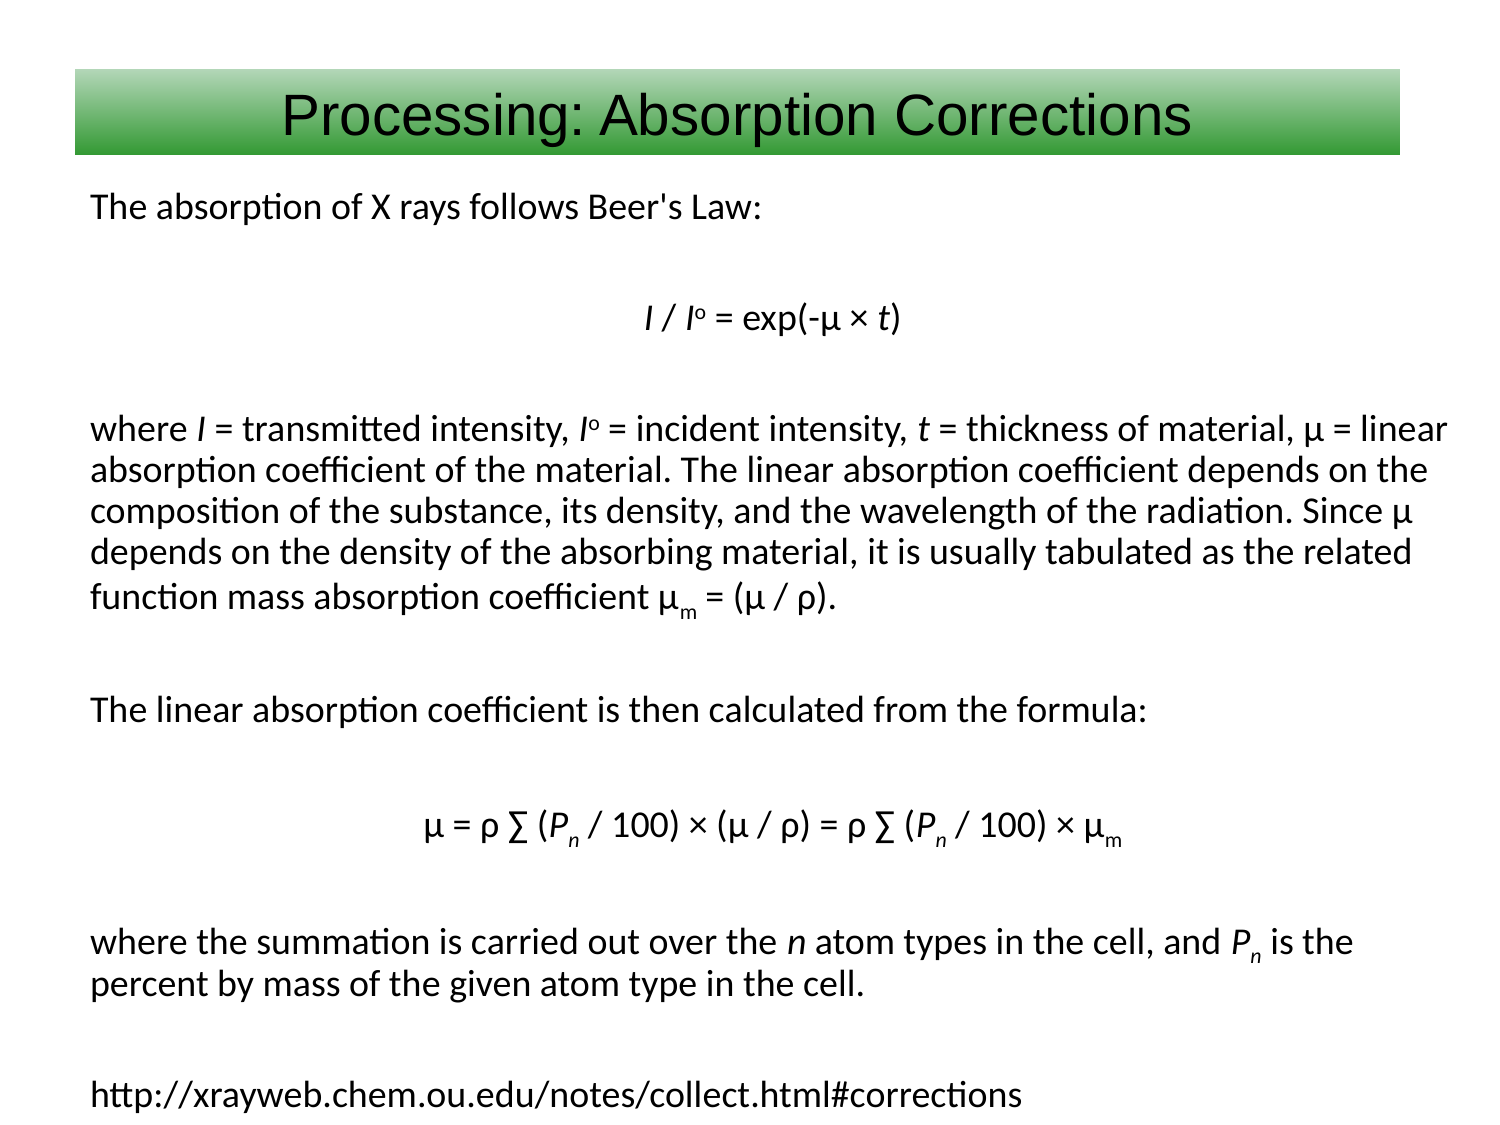

Processing: Absorption Corrections
The absorption of X rays follows Beer's Law:

I / Io = exp(-μ × t)

where I = transmitted intensity, Io = incident intensity, t = thickness of material, μ = linear absorption coefficient of the material. The linear absorption coefficient depends on the composition of the substance, its density, and the wavelength of the radiation. Since μ depends on the density of the absorbing material, it is usually tabulated as the related function mass absorption coefficient μm = (μ / ρ).

The linear absorption coefficient is then calculated from the formula:

μ = ρ ∑ (Pn / 100) × (μ / ρ) = ρ ∑ (Pn / 100) × μm

where the summation is carried out over the n atom types in the cell, and Pn is the percent by mass of the given atom type in the cell.

http://xrayweb.chem.ou.edu/notes/collect.html#corrections